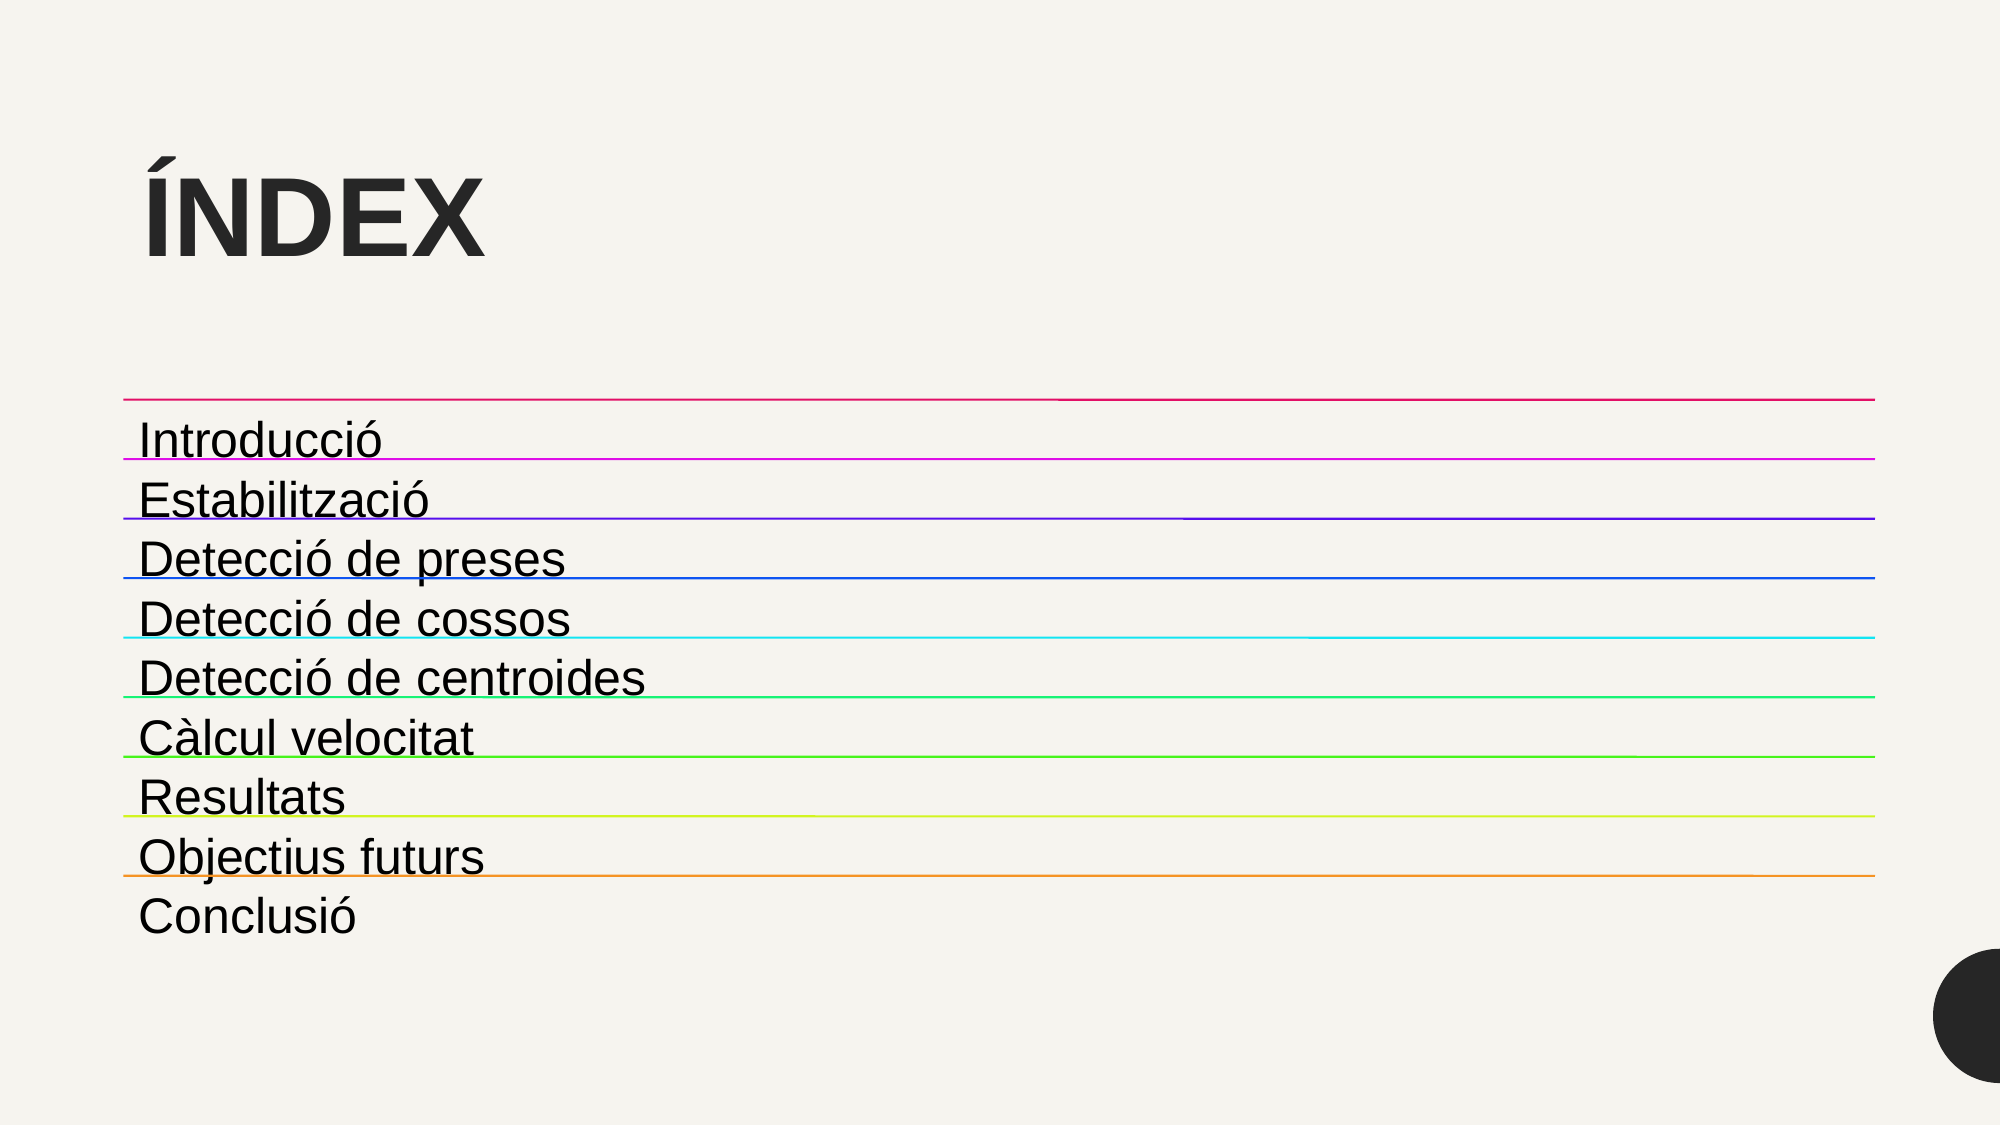

# ÍNDEX
Introducció
Estabilització
Detecció de preses
Detecció de cossos
Detecció de centroides
Càlcul velocitat
Resultats
Objectius futurs
Conclusió